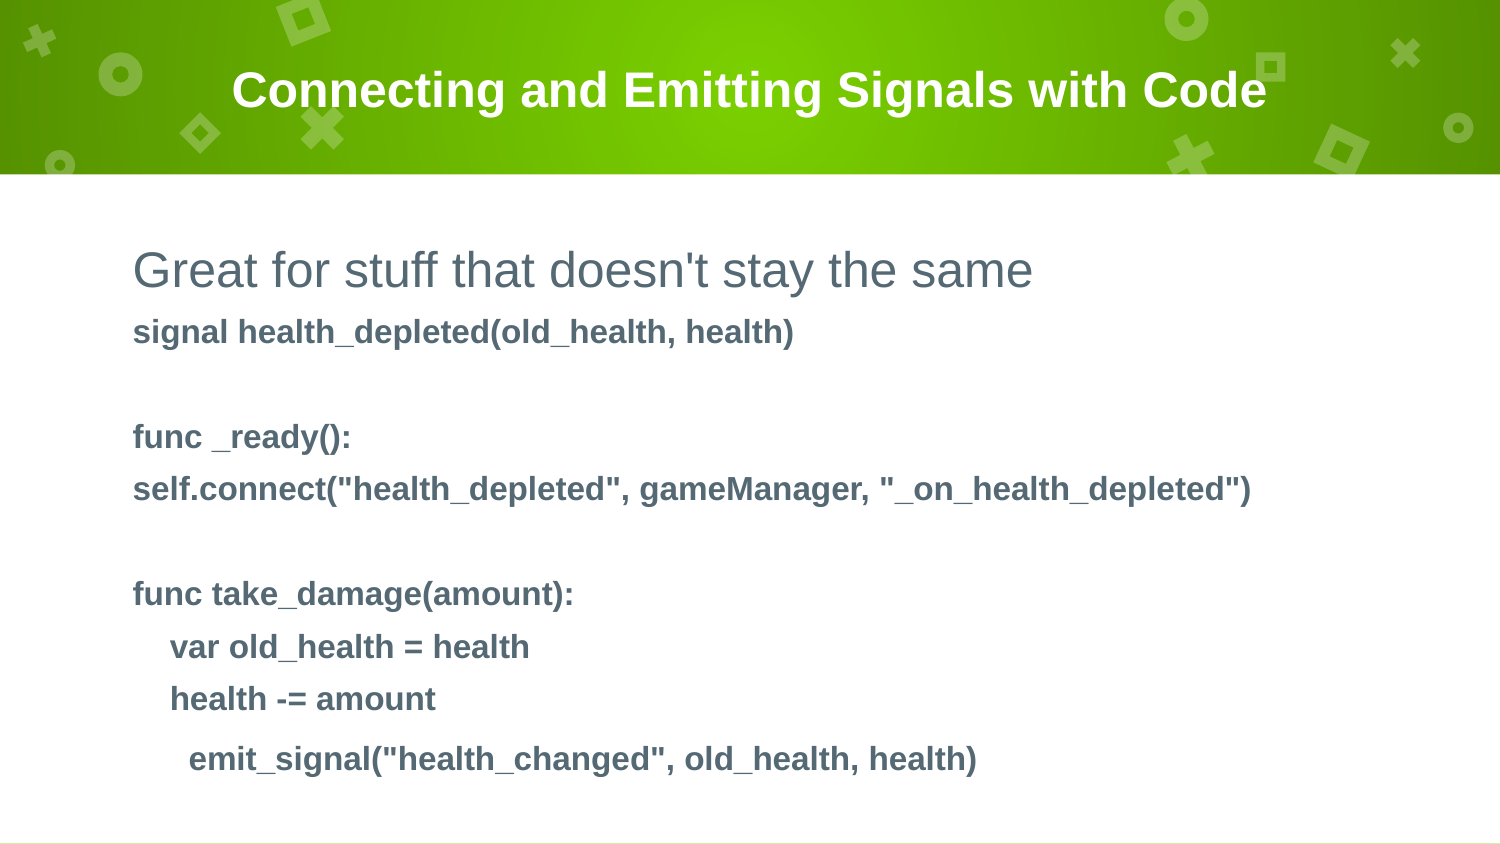

# Connecting and Emitting Signals with Code
Great for stuff that doesn't stay the same
signal health_depleted(old_health, health)

func _ready():
self.connect("health_depleted", gameManager, "_on_health_depleted")

func take_damage(amount):
    var old_health = health
    health -= amount
    emit_signal("health_changed", old_health, health)